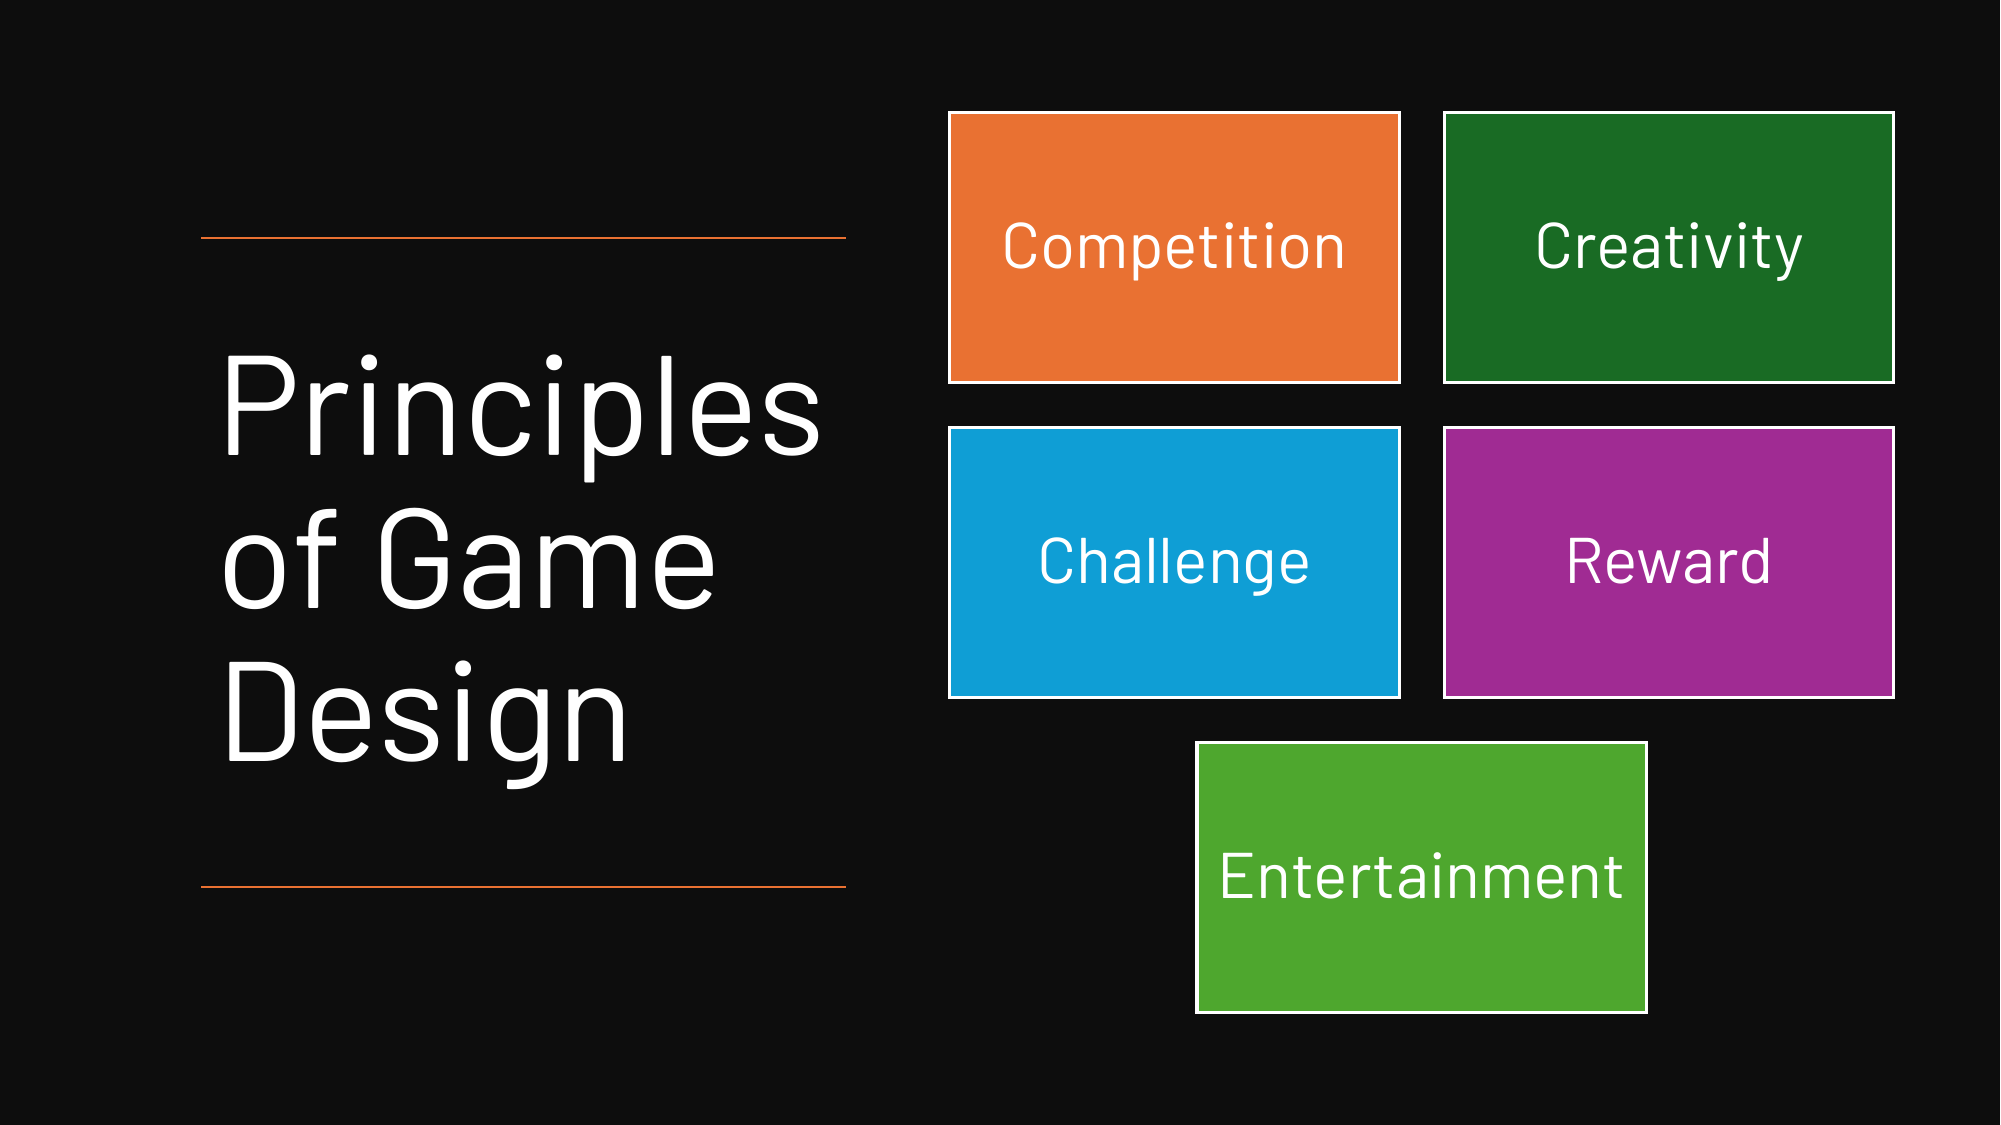

Competition
Creativity
Challenge
Reward
Entertainment
# Principles of Game Design